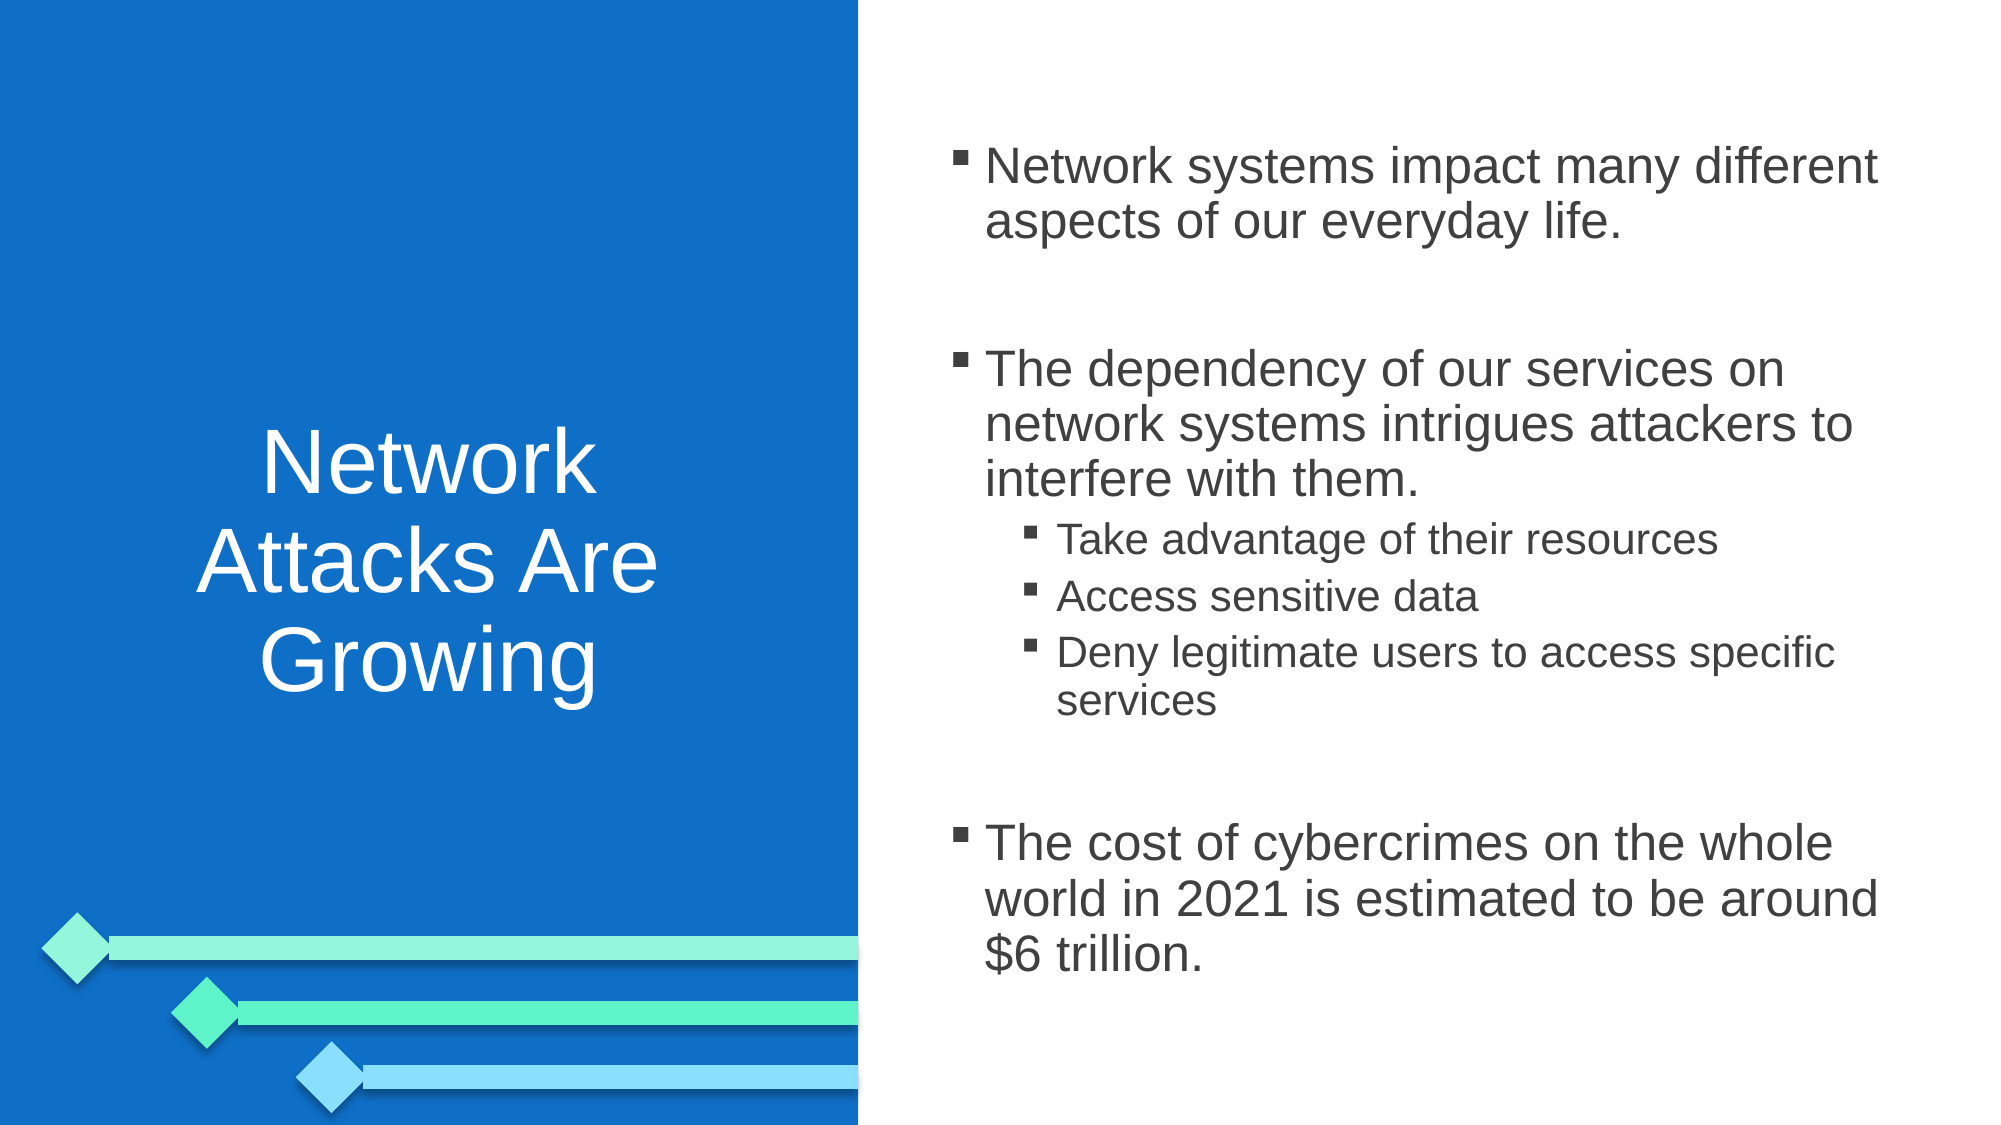

Network systems impact many different aspects of our everyday life.

The dependency of our services on network systems intrigues attackers to interfere with them.
Take advantage of their resources
Access sensitive data
Deny legitimate users to access specific services

The cost of cybercrimes on the whole world in 2021 is estimated to be around $6 trillion.
# Network Attacks Are Growing